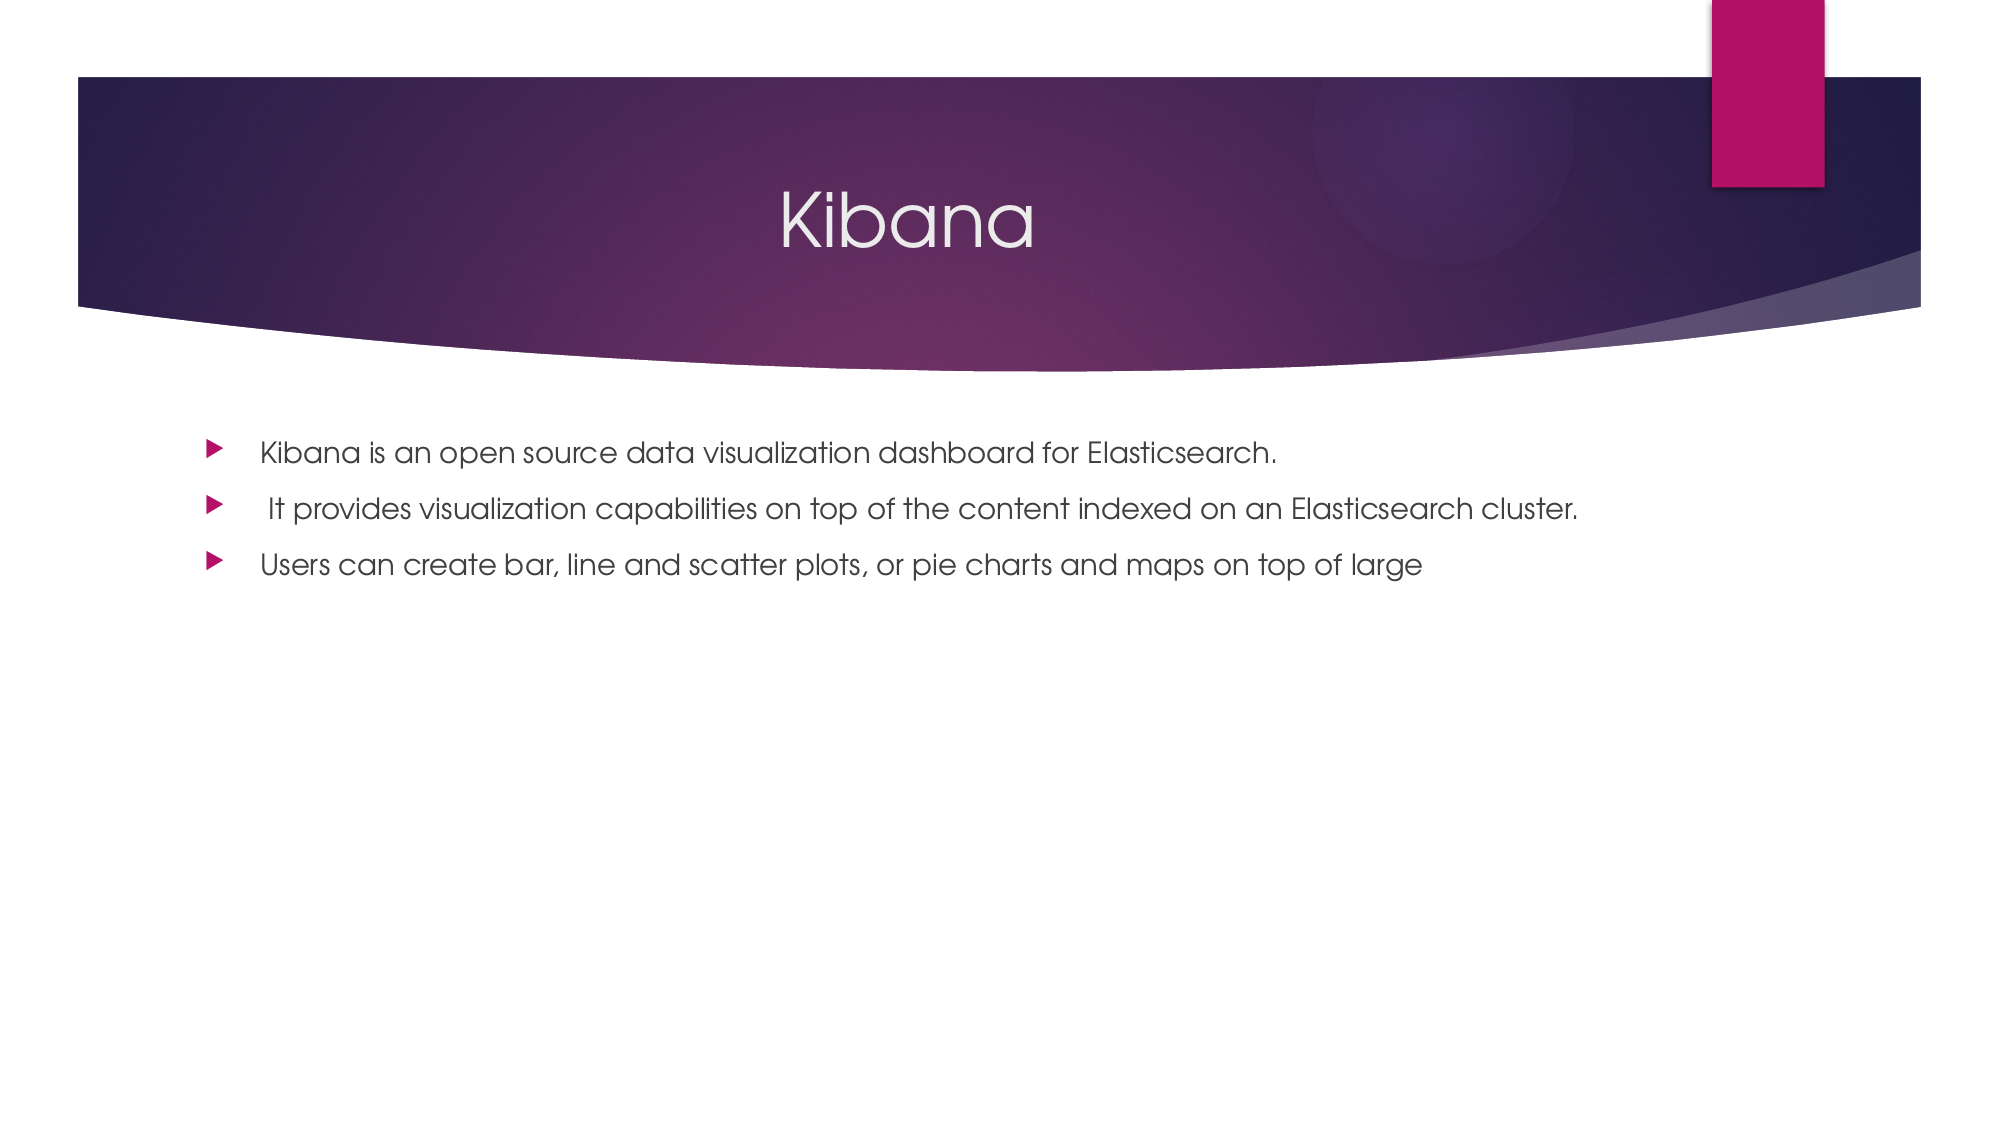

# Kibana
Kibana is an open source data visualization dashboard for Elasticsearch.
 It provides visualization capabilities on top of the content indexed on an Elasticsearch cluster.
Users can create bar, line and scatter plots, or pie charts and maps on top of large